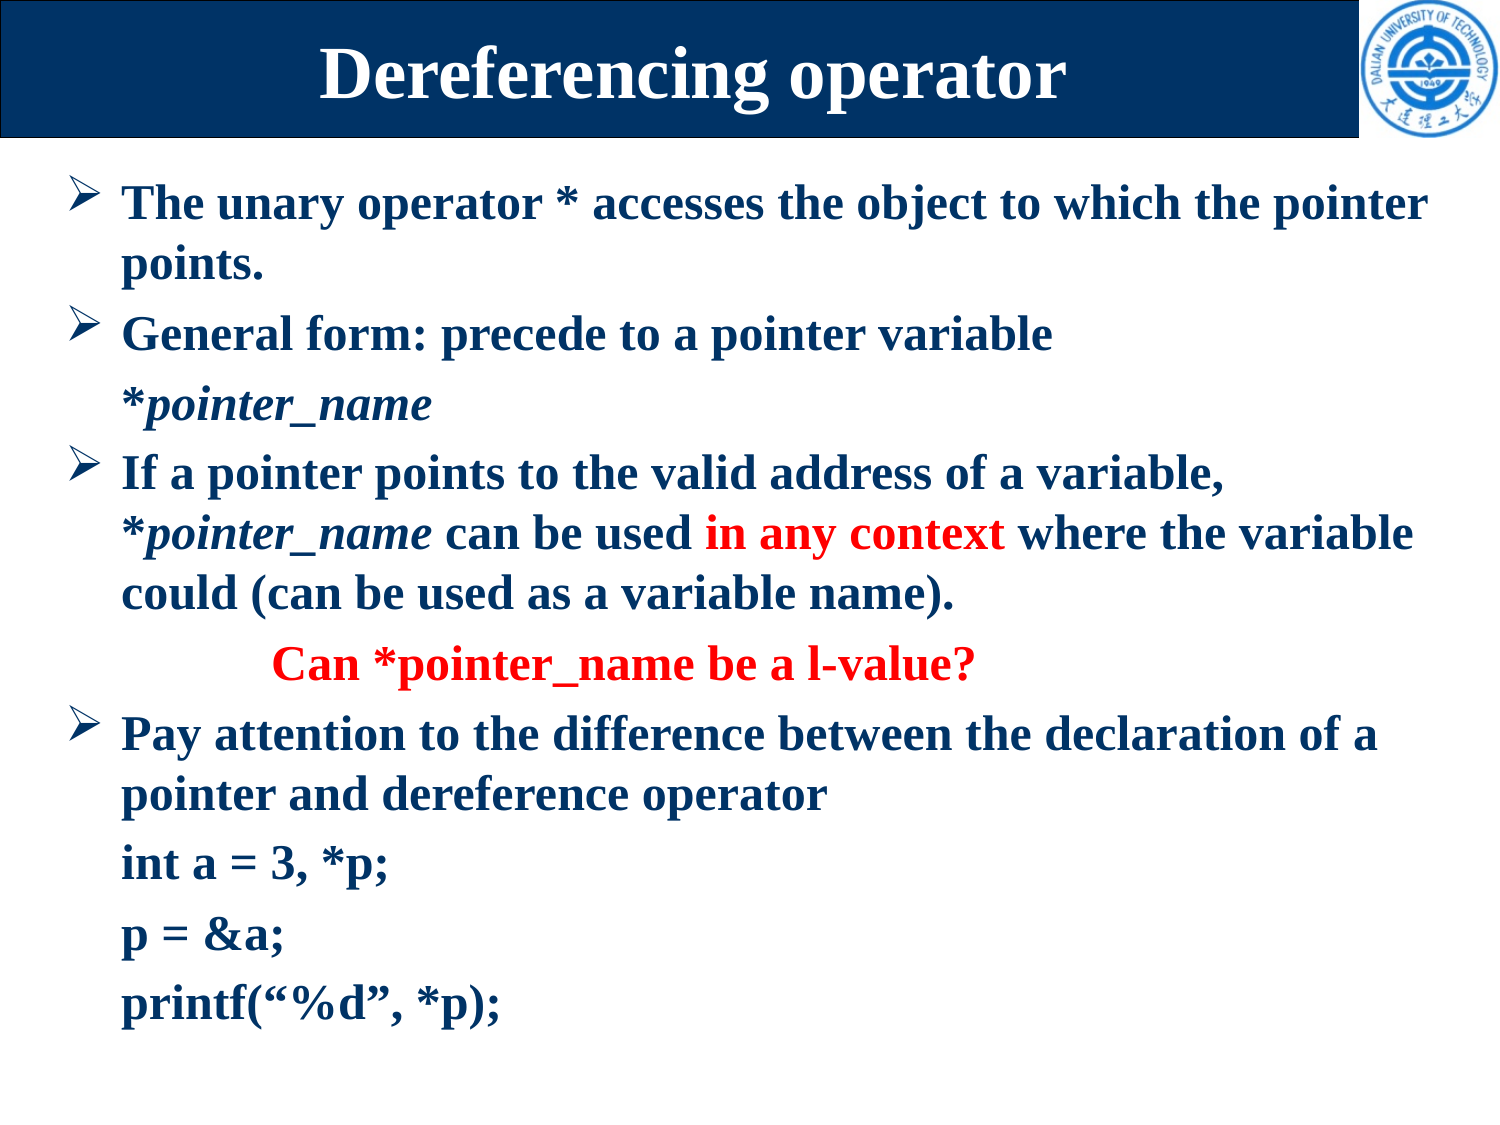

# Dereferencing operator
The unary operator * accesses the object to which the pointer points.
General form: precede to a pointer variable
	*pointer_name
If a pointer points to the valid address of a variable, *pointer_name can be used in any context where the variable could (can be used as a variable name).
		Can *pointer_name be a l-value?
Pay attention to the difference between the declaration of a pointer and dereference operator
	int a = 3, *p;
	p = &a;
	printf(“%d”, *p);